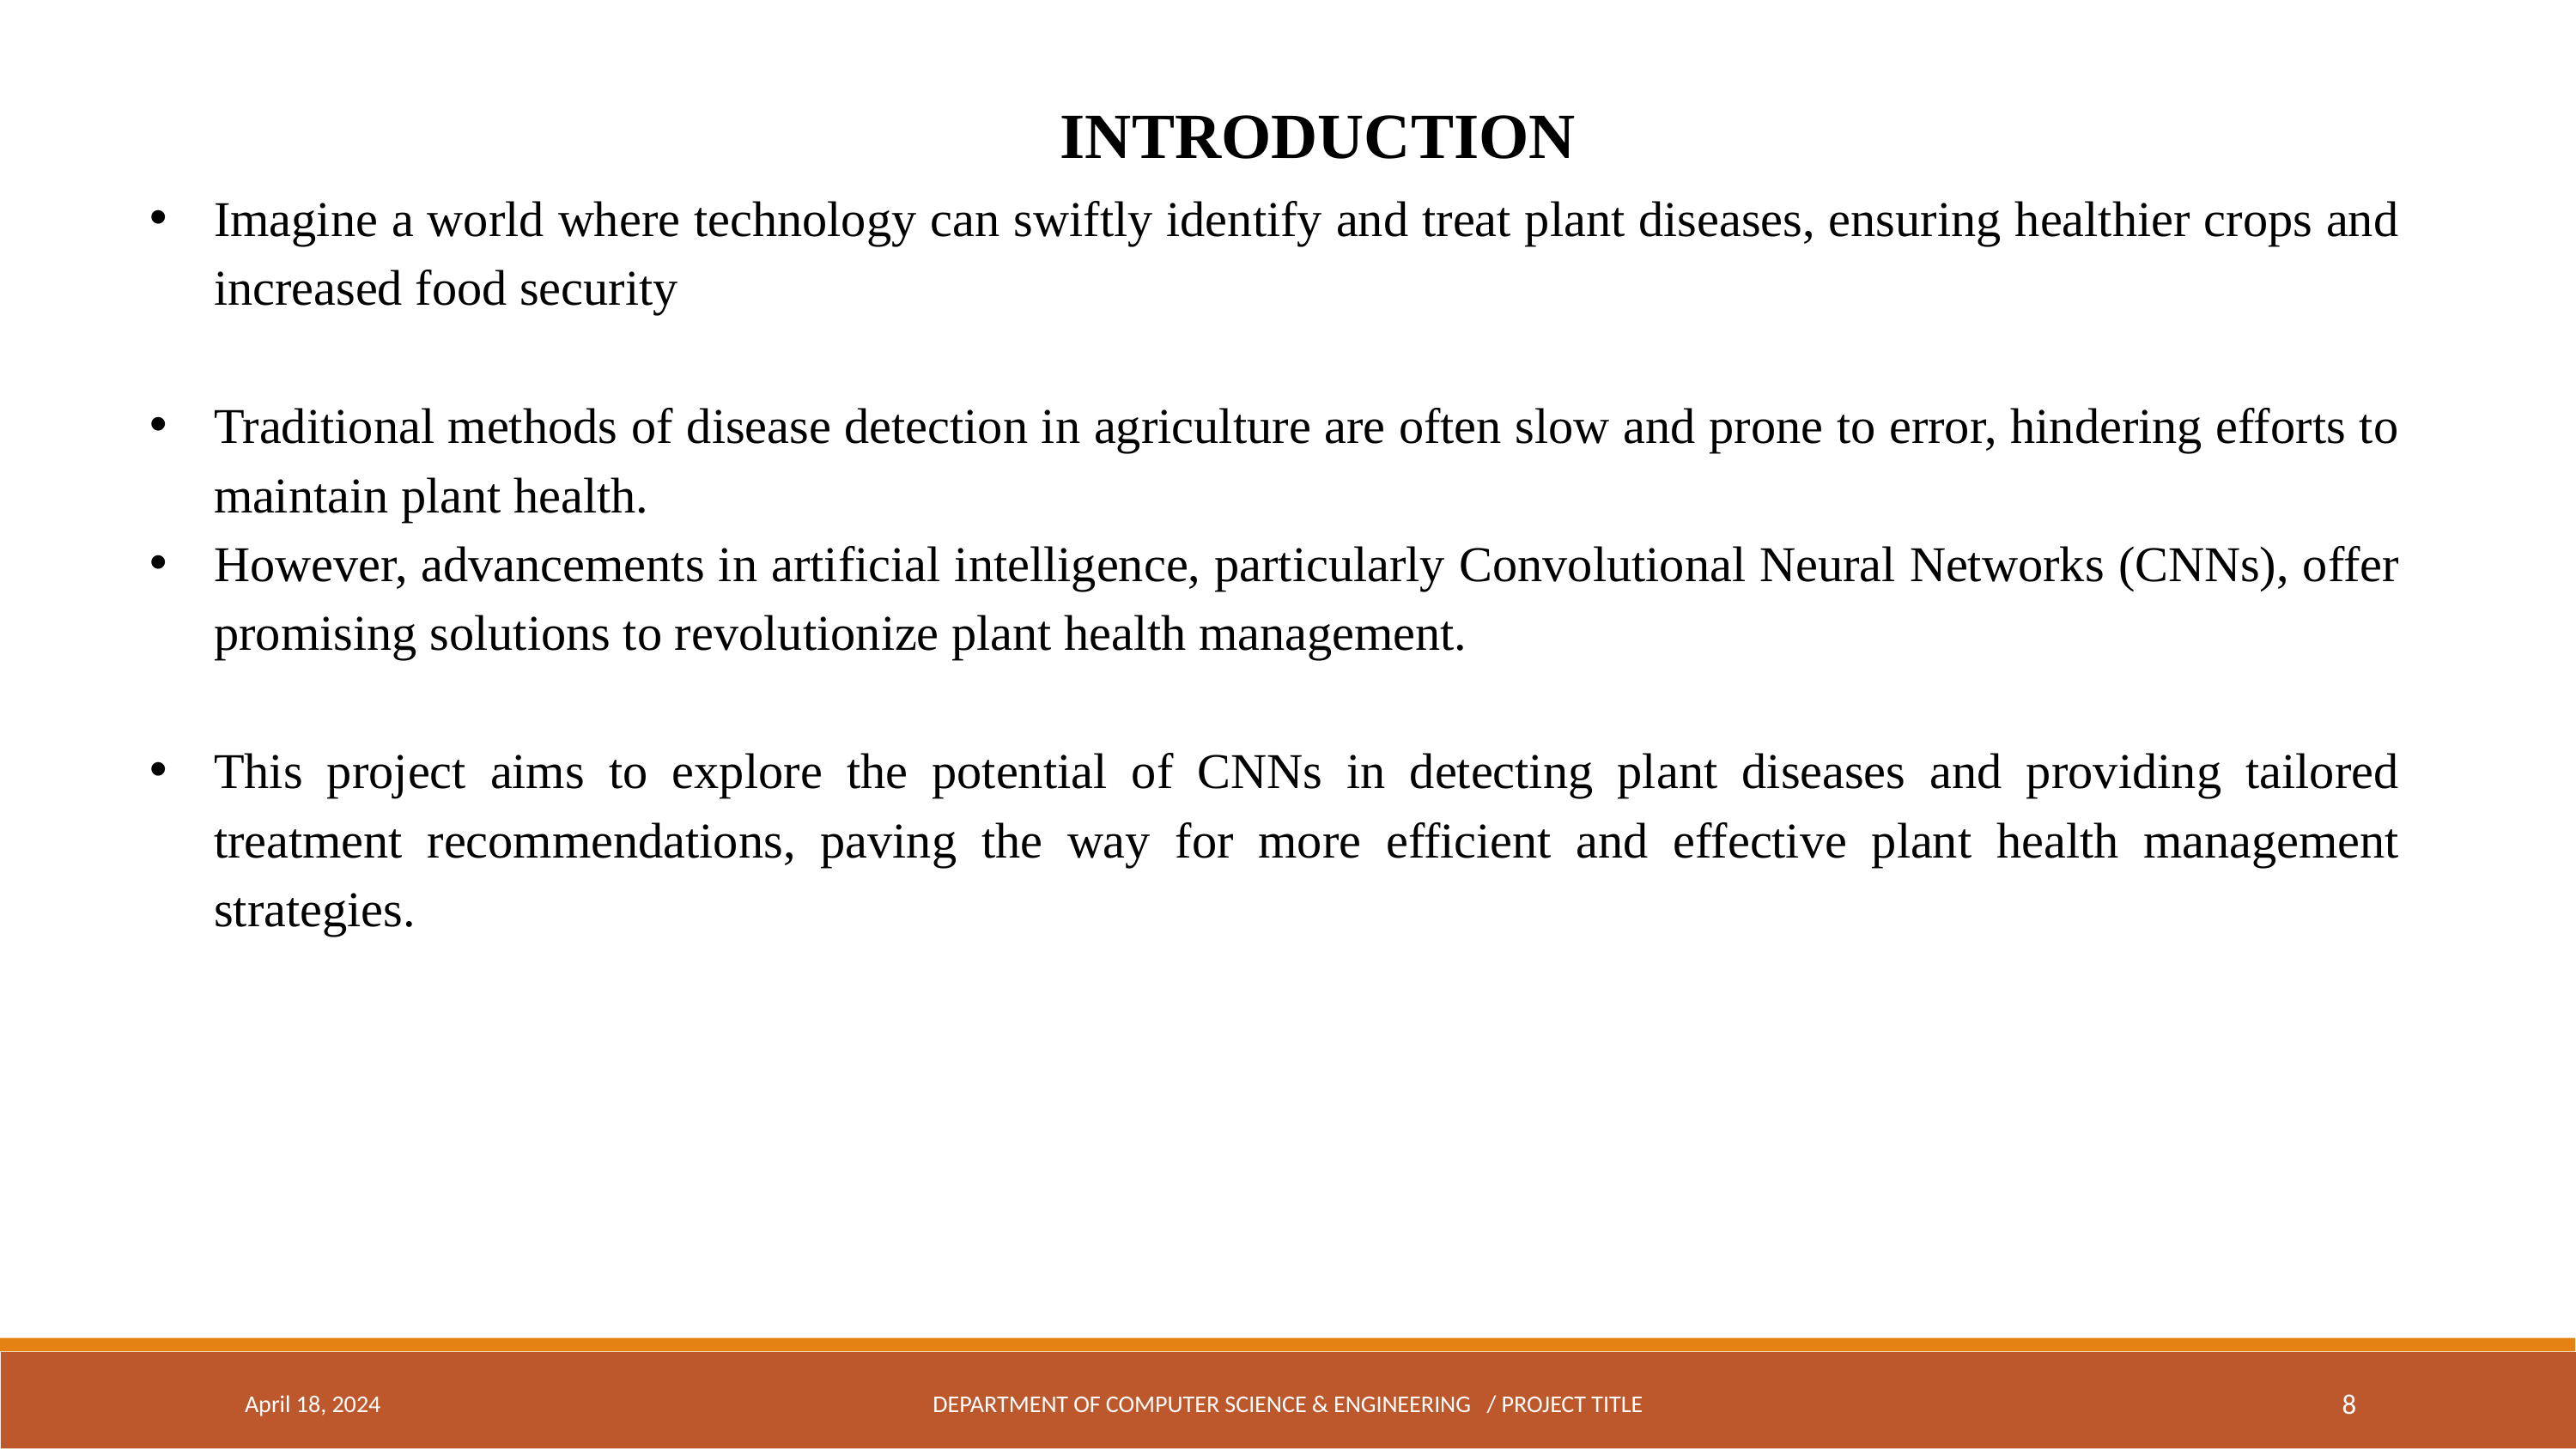

INTRODUCTION
Imagine a world where technology can swiftly identify and treat plant diseases, ensuring healthier crops and increased food security

Traditional methods of disease detection in agriculture are often slow and prone to error, hindering efforts to maintain plant health.
However, advancements in artificial intelligence, particularly Convolutional Neural Networks (CNNs), offer promising solutions to revolutionize plant health management.

This project aims to explore the potential of CNNs in detecting plant diseases and providing tailored treatment recommendations, paving the way for more efficient and effective plant health management strategies.
April 18, 2024
DEPARTMENT OF COMPUTER SCIENCE & ENGINEERING   / PROJECT TITLE
8